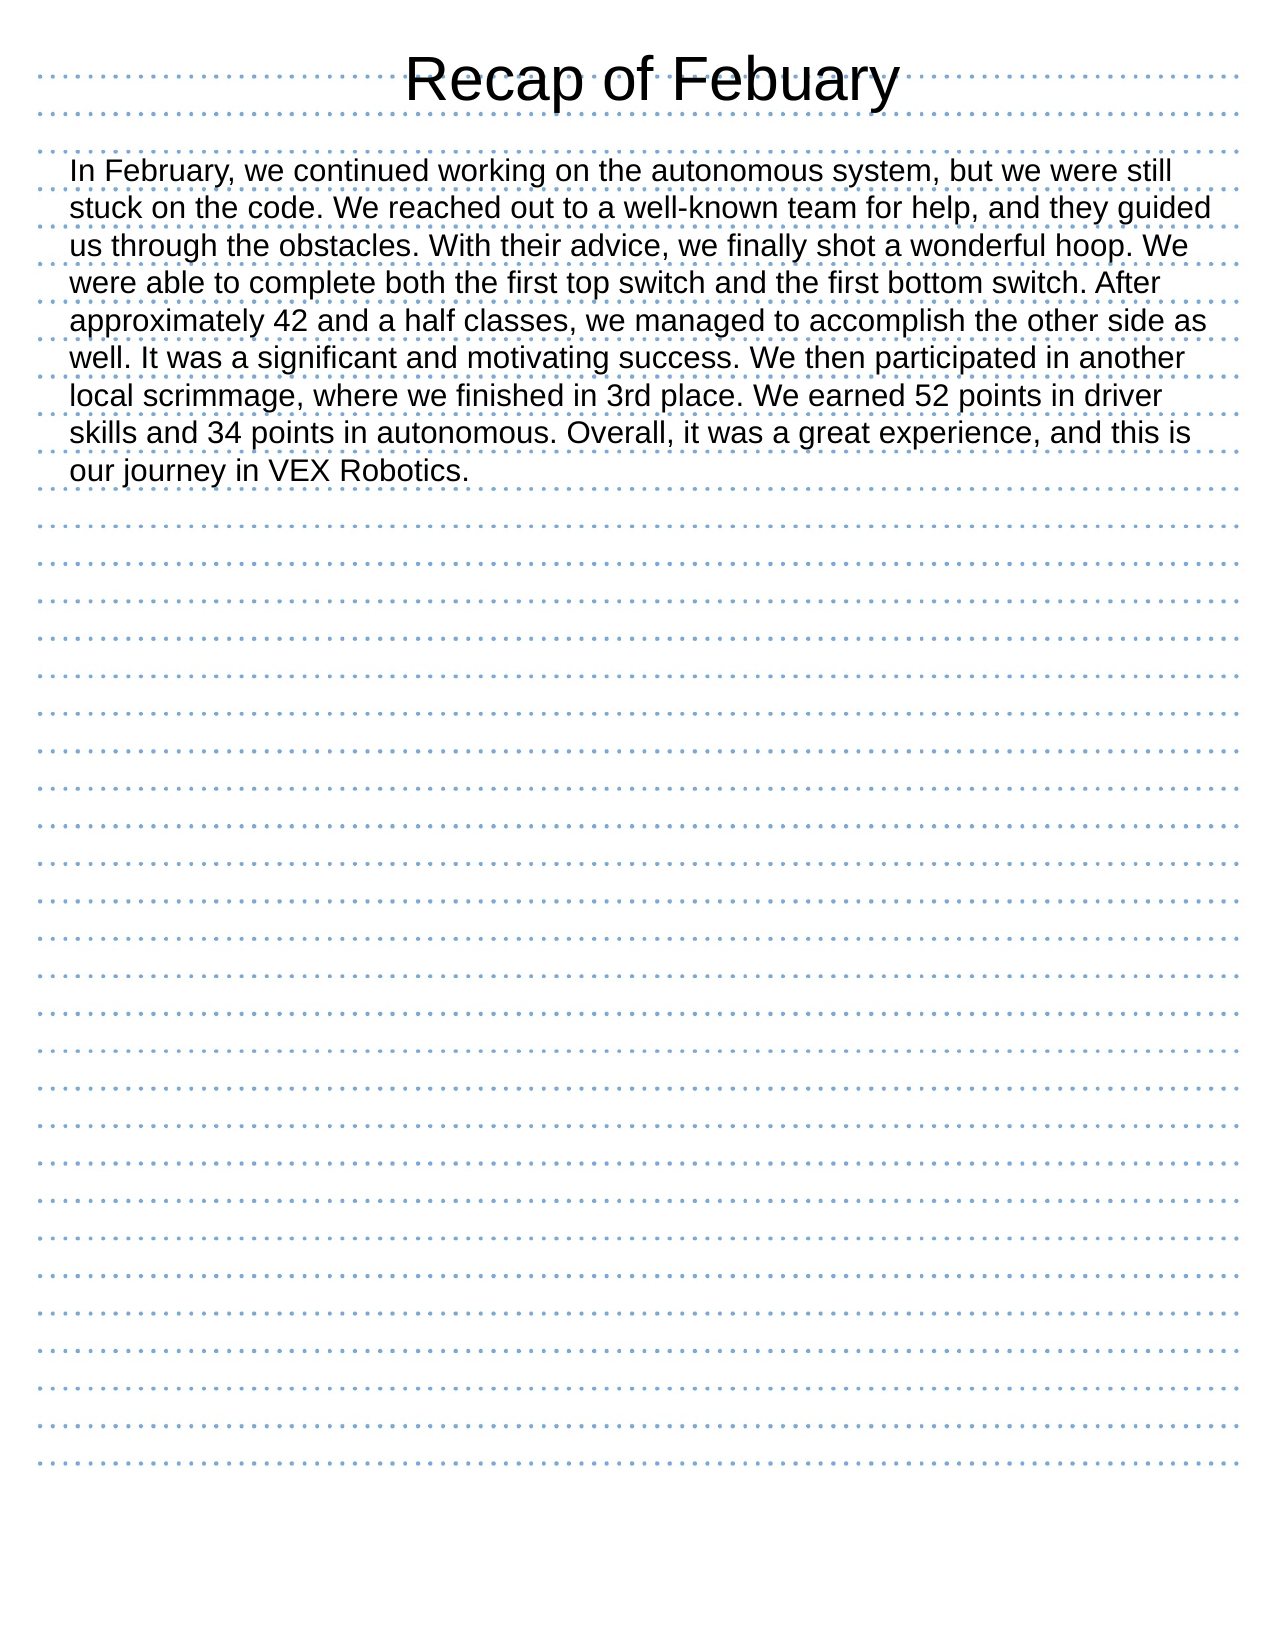

Recap of Febuary

In February, we continued working on the autonomous system, but we were still stuck on the code. We reached out to a well-known team for help, and they guided us through the obstacles. With their advice, we finally shot a wonderful hoop. We were able to complete both the first top switch and the first bottom switch. After approximately 42 and a half classes, we managed to accomplish the other side as well. It was a significant and motivating success. We then participated in another local scrimmage, where we finished in 3rd place. We earned 52 points in driver skills and 34 points in autonomous. Overall, it was a great experience, and this is our journey in VEX Robotics.

#